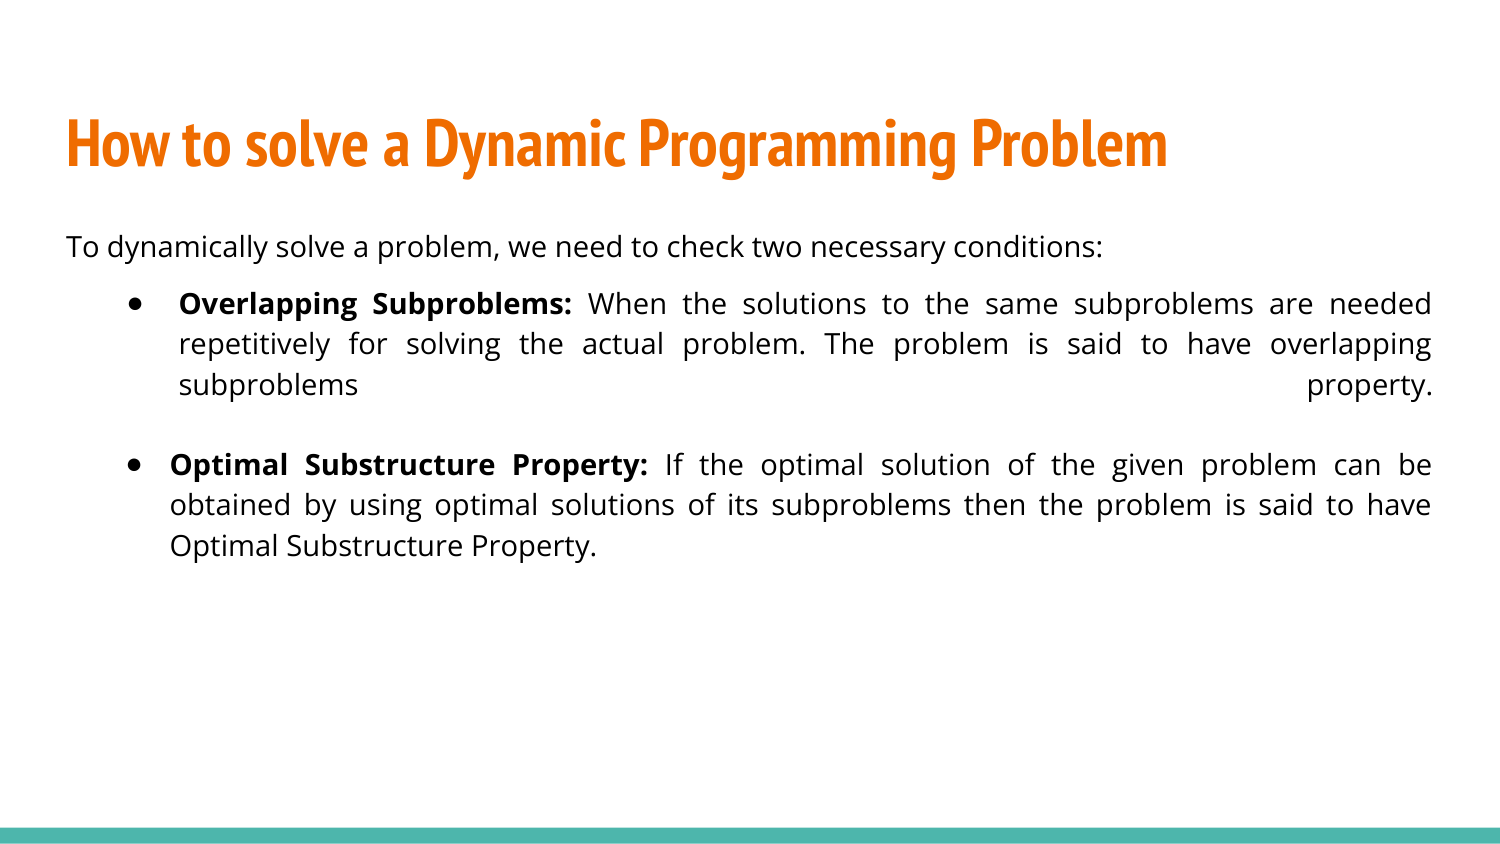

# How to solve a Dynamic Programming Problem

To dynamically solve a problem, we need to check two necessary conditions:
Overlapping Subproblems: When the solutions to the same subproblems are needed repetitively for solving the actual problem. The problem is said to have overlapping subproblems property.
Optimal Substructure Property: If the optimal solution of the given problem can be obtained by using optimal solutions of its subproblems then the problem is said to have Optimal Substructure Property.